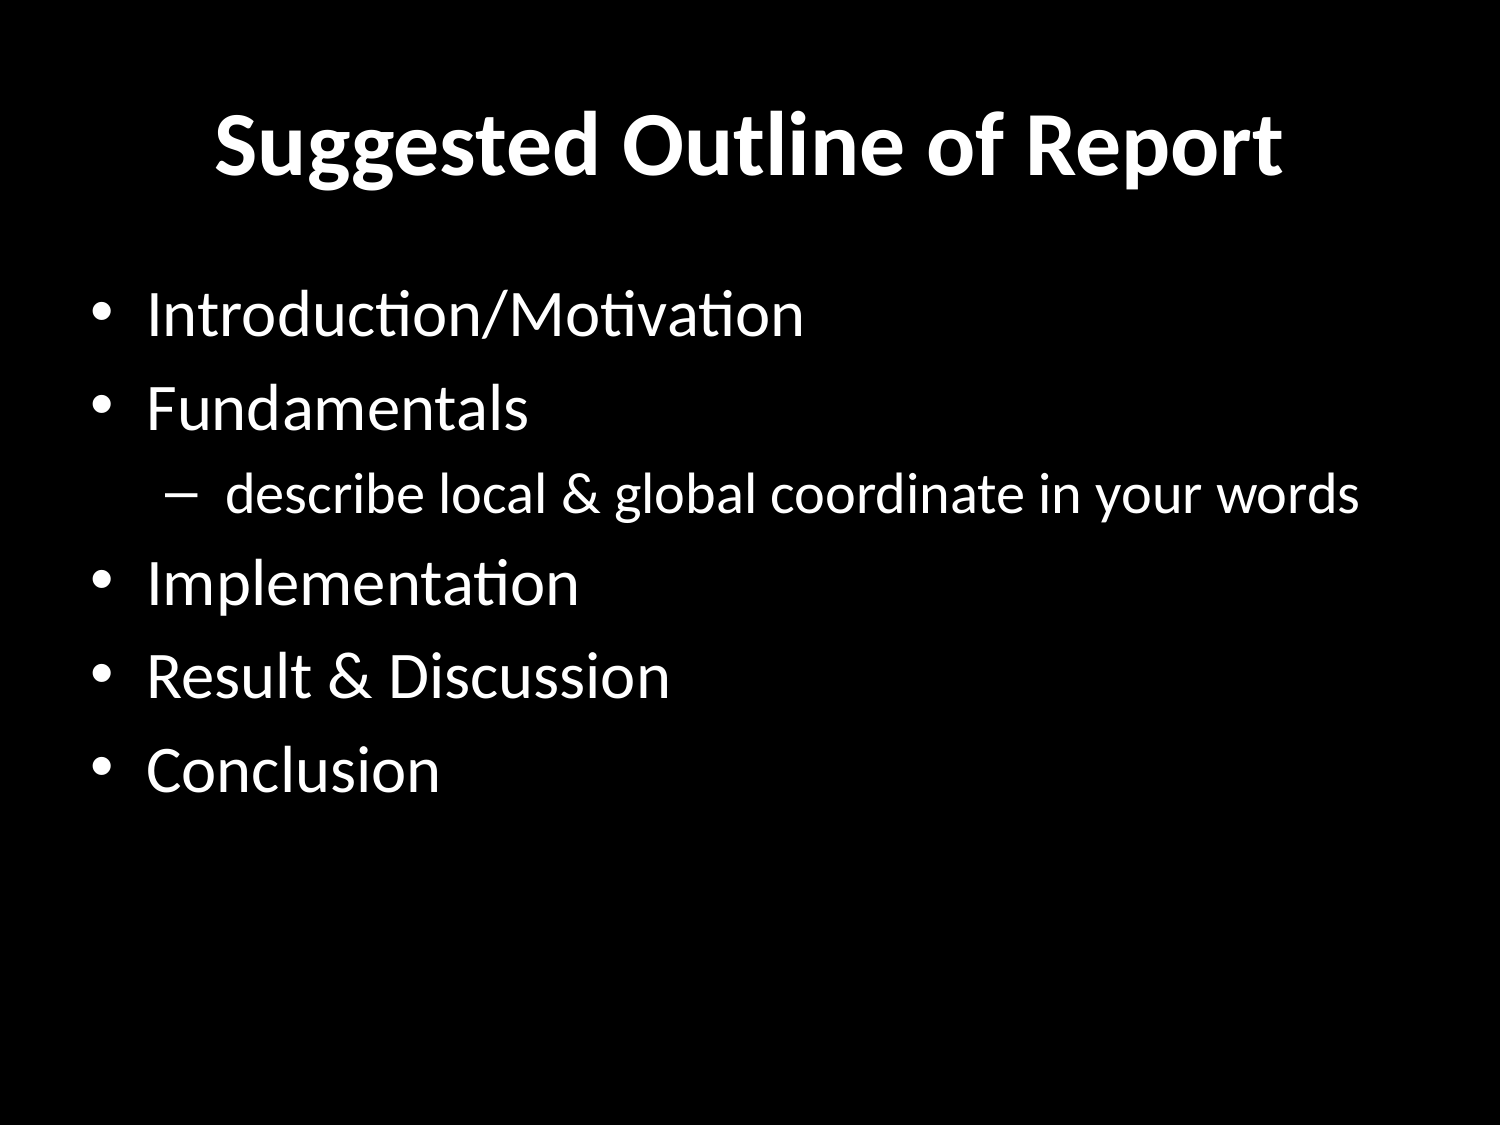

# Suggested Outline of Report
Introduction/Motivation
Fundamentals
 describe local & global coordinate in your words
Implementation
Result & Discussion
Conclusion